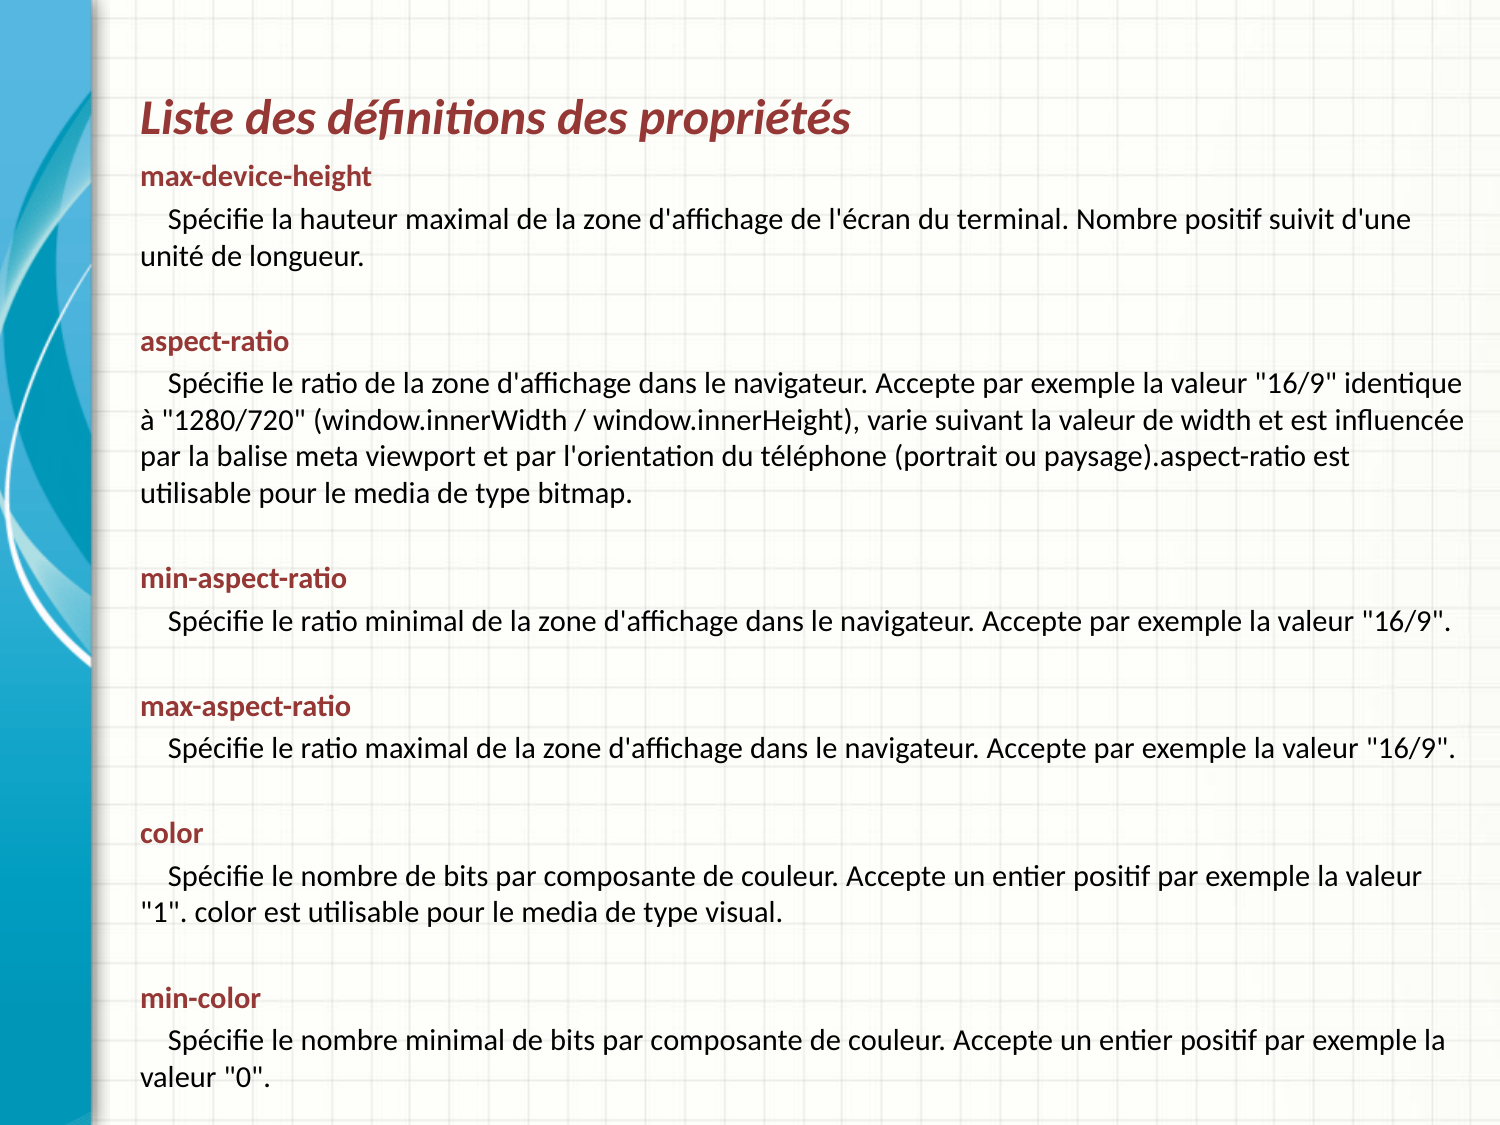

# Liste des définitions des propriétés
max-device-height
    Spécifie la hauteur maximal de la zone d'affichage de l'écran du terminal. Nombre positif suivit d'une unité de longueur.

aspect-ratio
    Spécifie le ratio de la zone d'affichage dans le navigateur. Accepte par exemple la valeur "16/9" identique à "1280/720" (window.innerWidth / window.innerHeight), varie suivant la valeur de width et est influencée par la balise meta viewport et par l'orientation du téléphone (portrait ou paysage).aspect-ratio est utilisable pour le media de type bitmap.

min-aspect-ratio
    Spécifie le ratio minimal de la zone d'affichage dans le navigateur. Accepte par exemple la valeur "16/9".

max-aspect-ratio
    Spécifie le ratio maximal de la zone d'affichage dans le navigateur. Accepte par exemple la valeur "16/9".

color
    Spécifie le nombre de bits par composante de couleur. Accepte un entier positif par exemple la valeur "1". color est utilisable pour le media de type visual.

min-color
    Spécifie le nombre minimal de bits par composante de couleur. Accepte un entier positif par exemple la valeur "0".